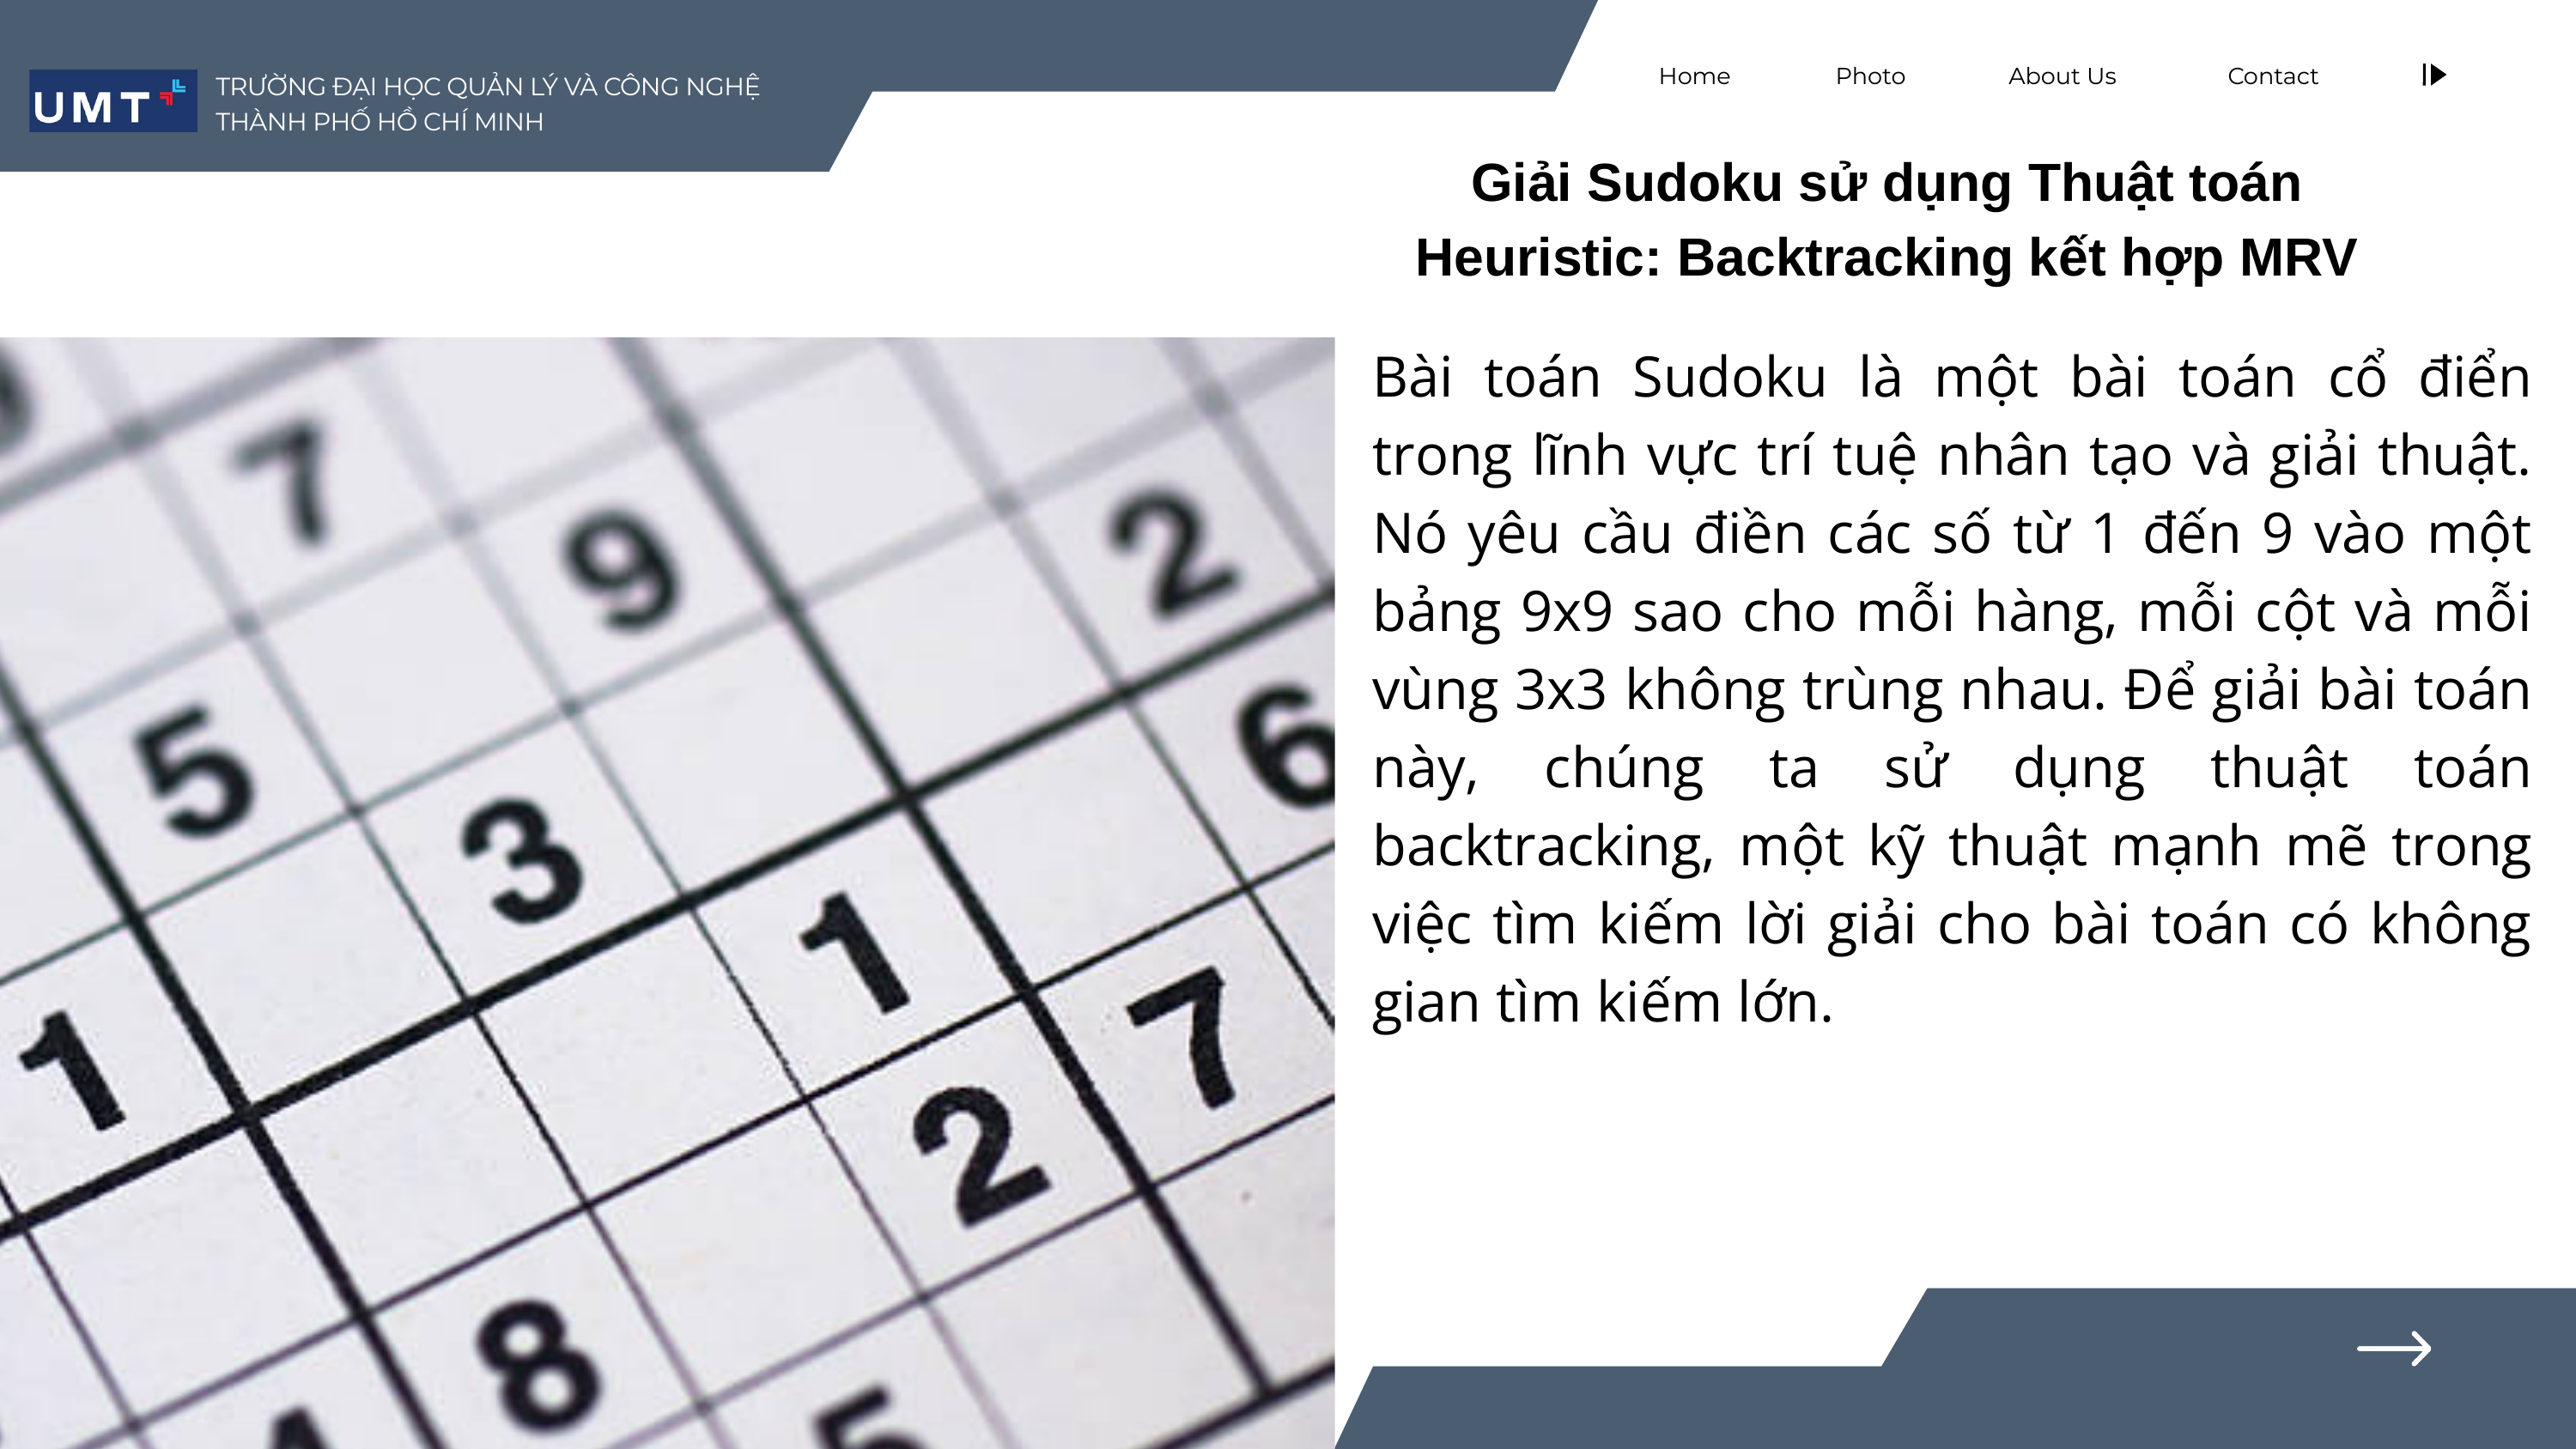

Home
Photo
About Us
Contact

TRƯỜNG ĐẠI HỌC QUẢN LÝ VÀ CÔNG NGHỆ THÀNH PHỐ HỒ CHÍ MINH

Giải Sudoku sử dụng Thuật toán Heuristic: Backtracking kết hợp MRV
Bài toán Sudoku là một bài toán cổ điển trong lĩnh vực trí tuệ nhân tạo và giải thuật. Nó yêu cầu điền các số từ 1 đến 9 vào một bảng 9x9 sao cho mỗi hàng, mỗi cột và mỗi vùng 3x3 không trùng nhau. Để giải bài toán này, chúng ta sử dụng thuật toán backtracking, một kỹ thuật mạnh mẽ trong việc tìm kiếm lời giải cho bài toán có không gian tìm kiếm lớn.